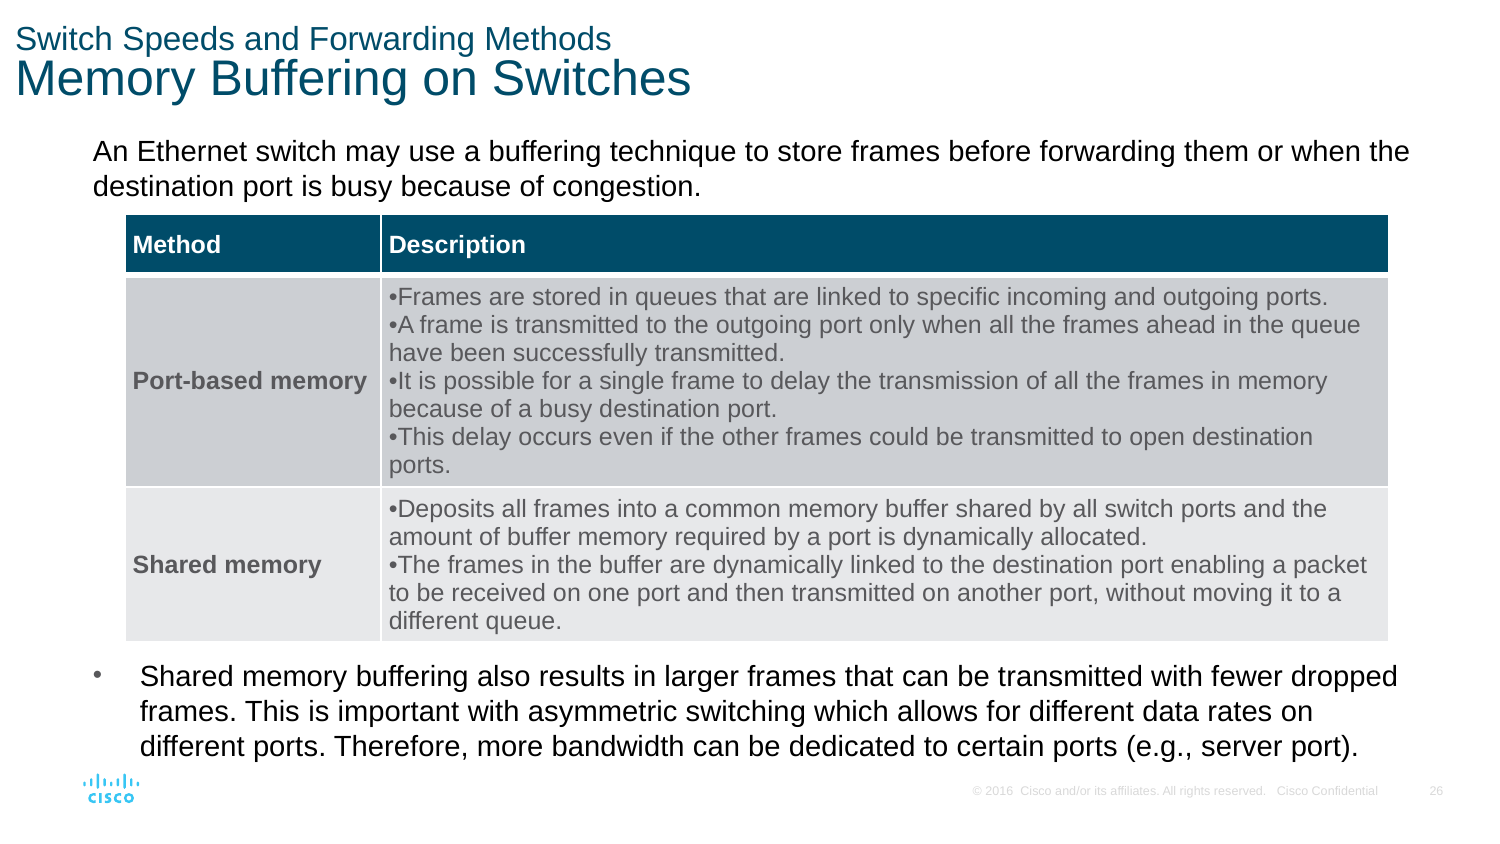

# Switch Speeds and Forwarding Methods Memory Buffering on Switches
An Ethernet switch may use a buffering technique to store frames before forwarding them or when the destination port is busy because of congestion.

Shared memory buffering also results in larger frames that can be transmitted with fewer dropped frames. This is important with asymmetric switching which allows for different data rates on different ports. Therefore, more bandwidth can be dedicated to certain ports (e.g., server port).
| Method | Description |
| --- | --- |
| Port-based memory | Frames are stored in queues that are linked to specific incoming and outgoing ports. A frame is transmitted to the outgoing port only when all the frames ahead in the queue have been successfully transmitted. It is possible for a single frame to delay the transmission of all the frames in memory because of a busy destination port. This delay occurs even if the other frames could be transmitted to open destination ports. |
| Shared memory | Deposits all frames into a common memory buffer shared by all switch ports and the amount of buffer memory required by a port is dynamically allocated. The frames in the buffer are dynamically linked to the destination port enabling a packet to be received on one port and then transmitted on another port, without moving it to a different queue. |